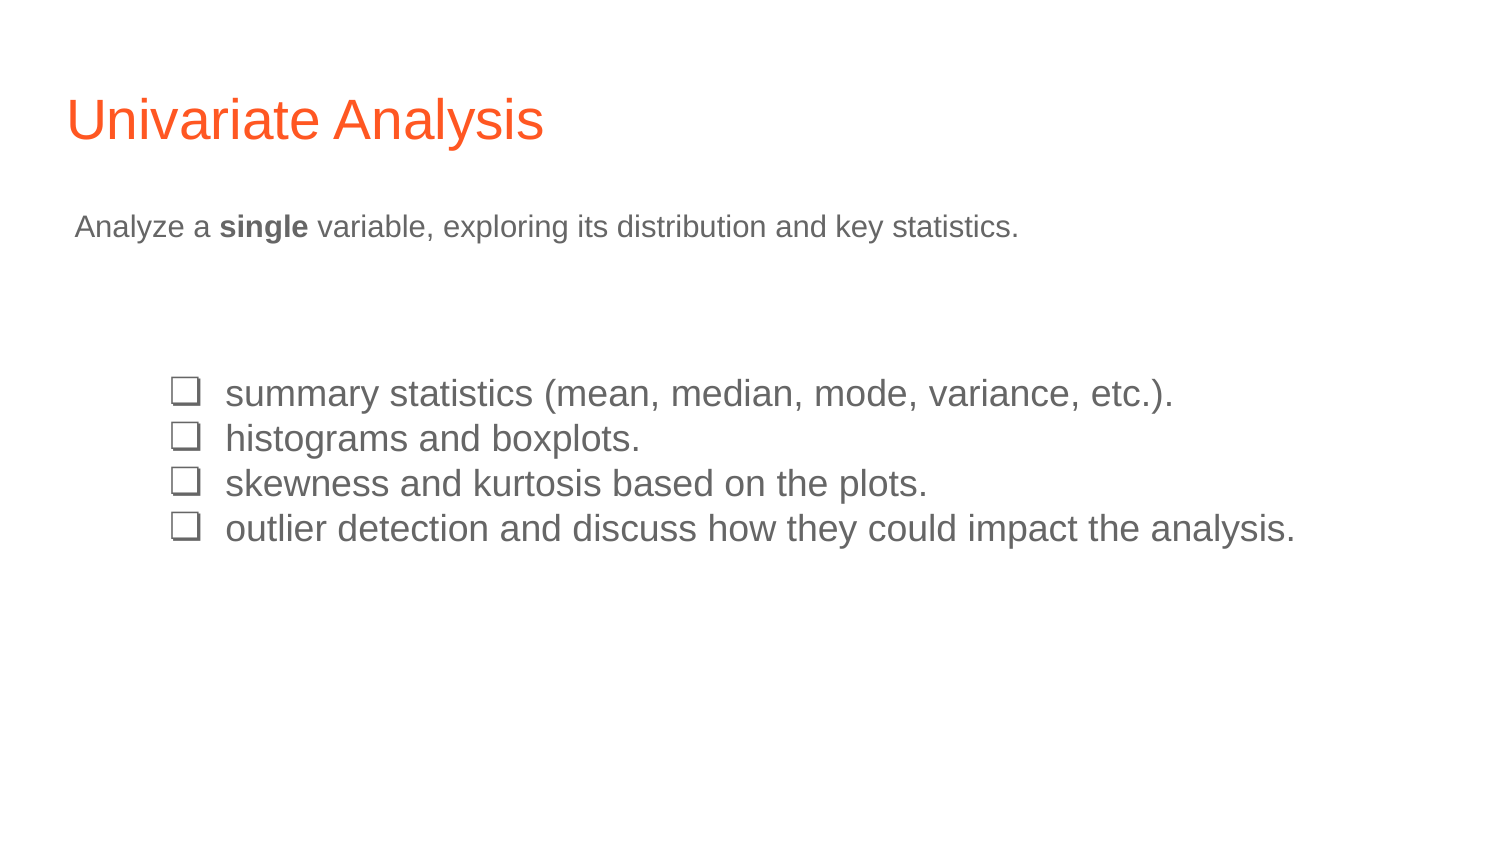

# Univariate Analysis
 Analyze a single variable, exploring its distribution and key statistics.
summary statistics (mean, median, mode, variance, etc.).
histograms and boxplots.
skewness and kurtosis based on the plots.
outlier detection and discuss how they could impact the analysis.